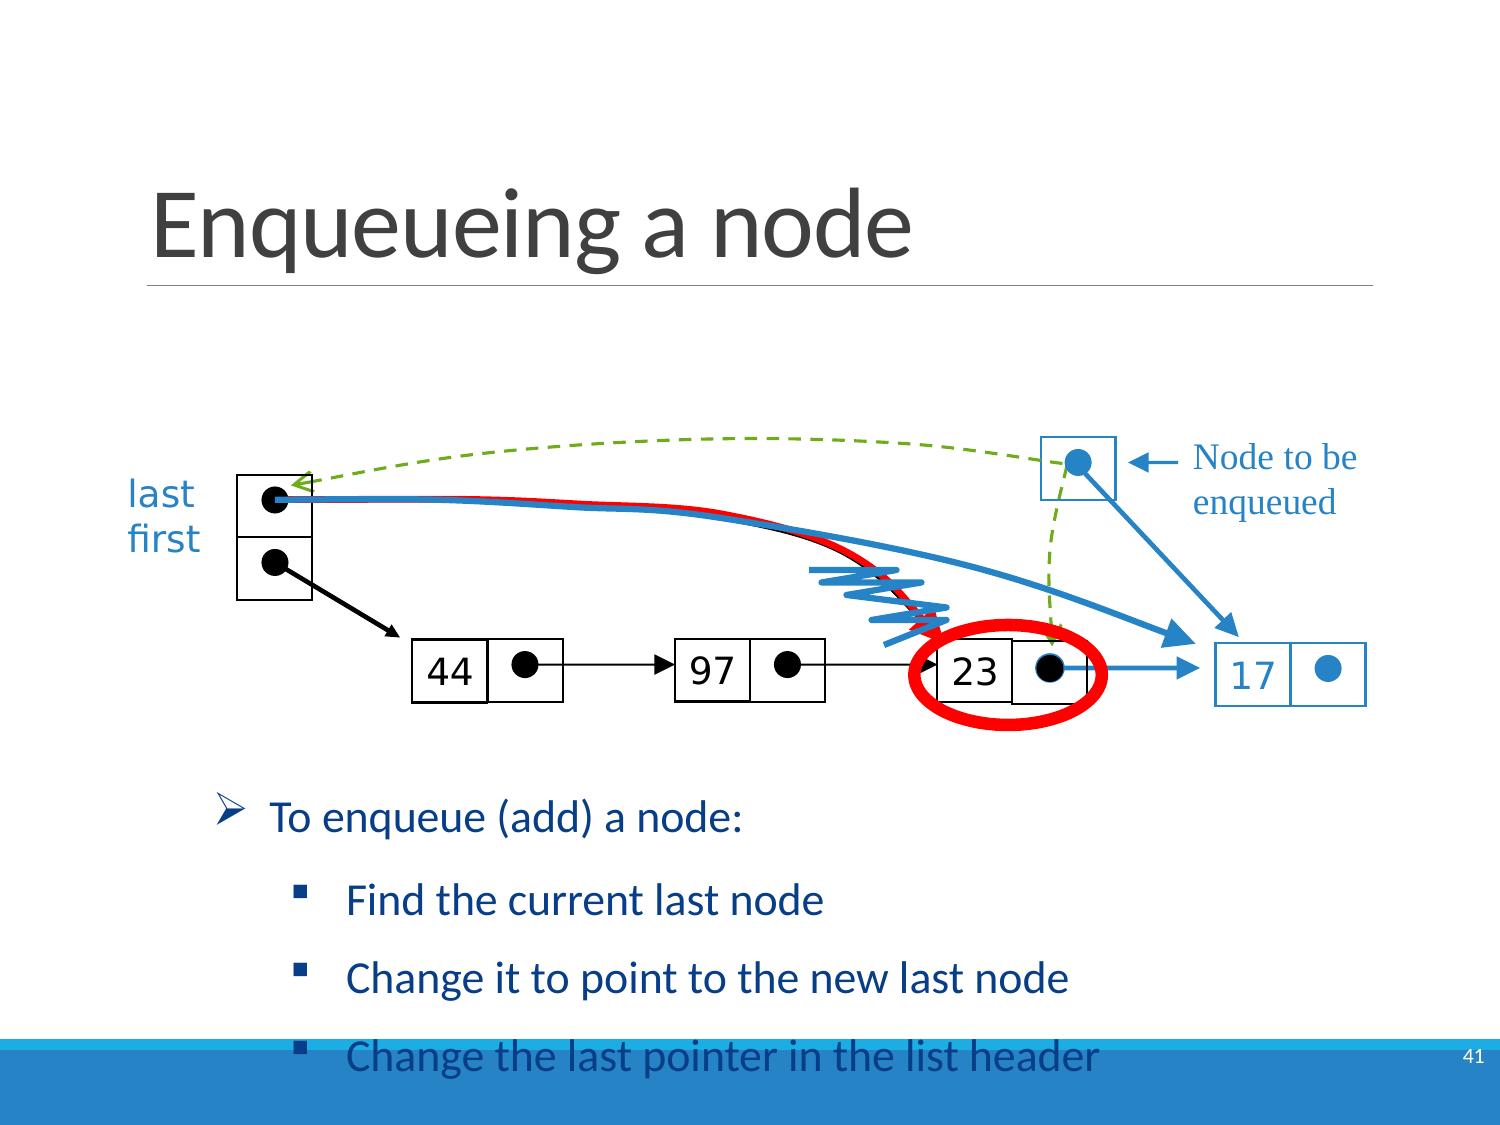

# Enqueueing a node
Node to be enqueued

17

last
first

97

44
23

To enqueue (add) a node:
Find the current last node
Change it to point to the new last node
Change the last pointer in the list header
41